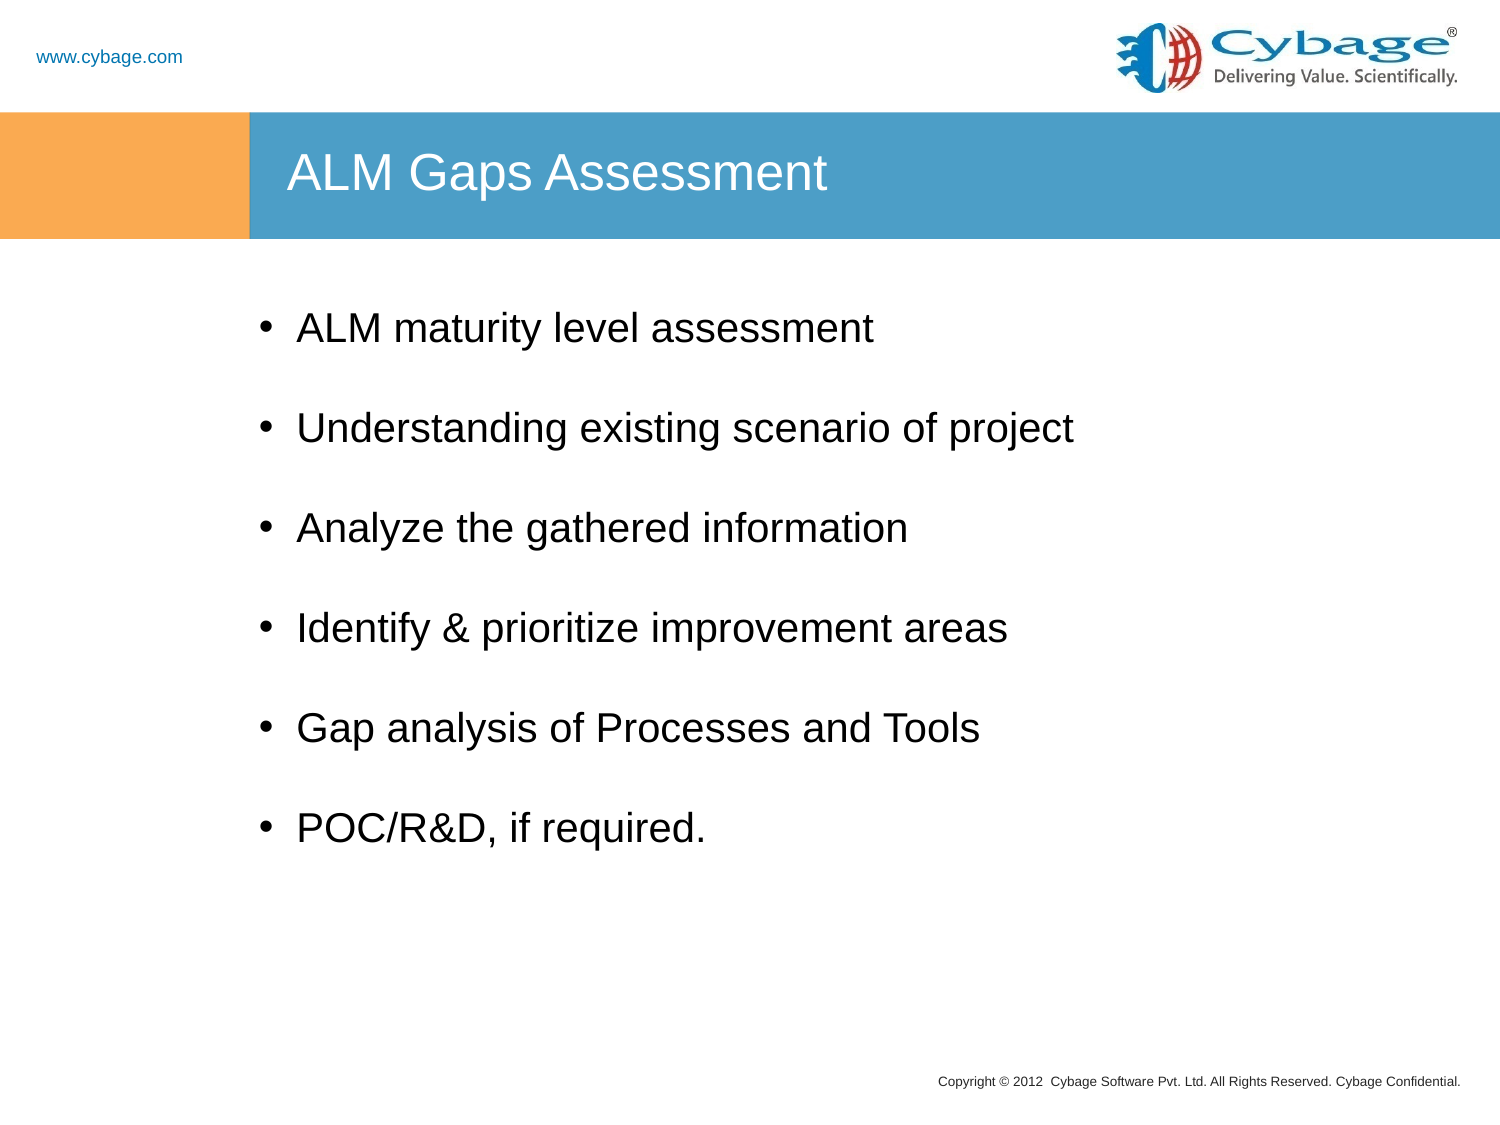

# ALM Gaps Assessment
ALM maturity level assessment
Understanding existing scenario of project
Analyze the gathered information
Identify & prioritize improvement areas
Gap analysis of Processes and Tools
POC/R&D, if required.

38